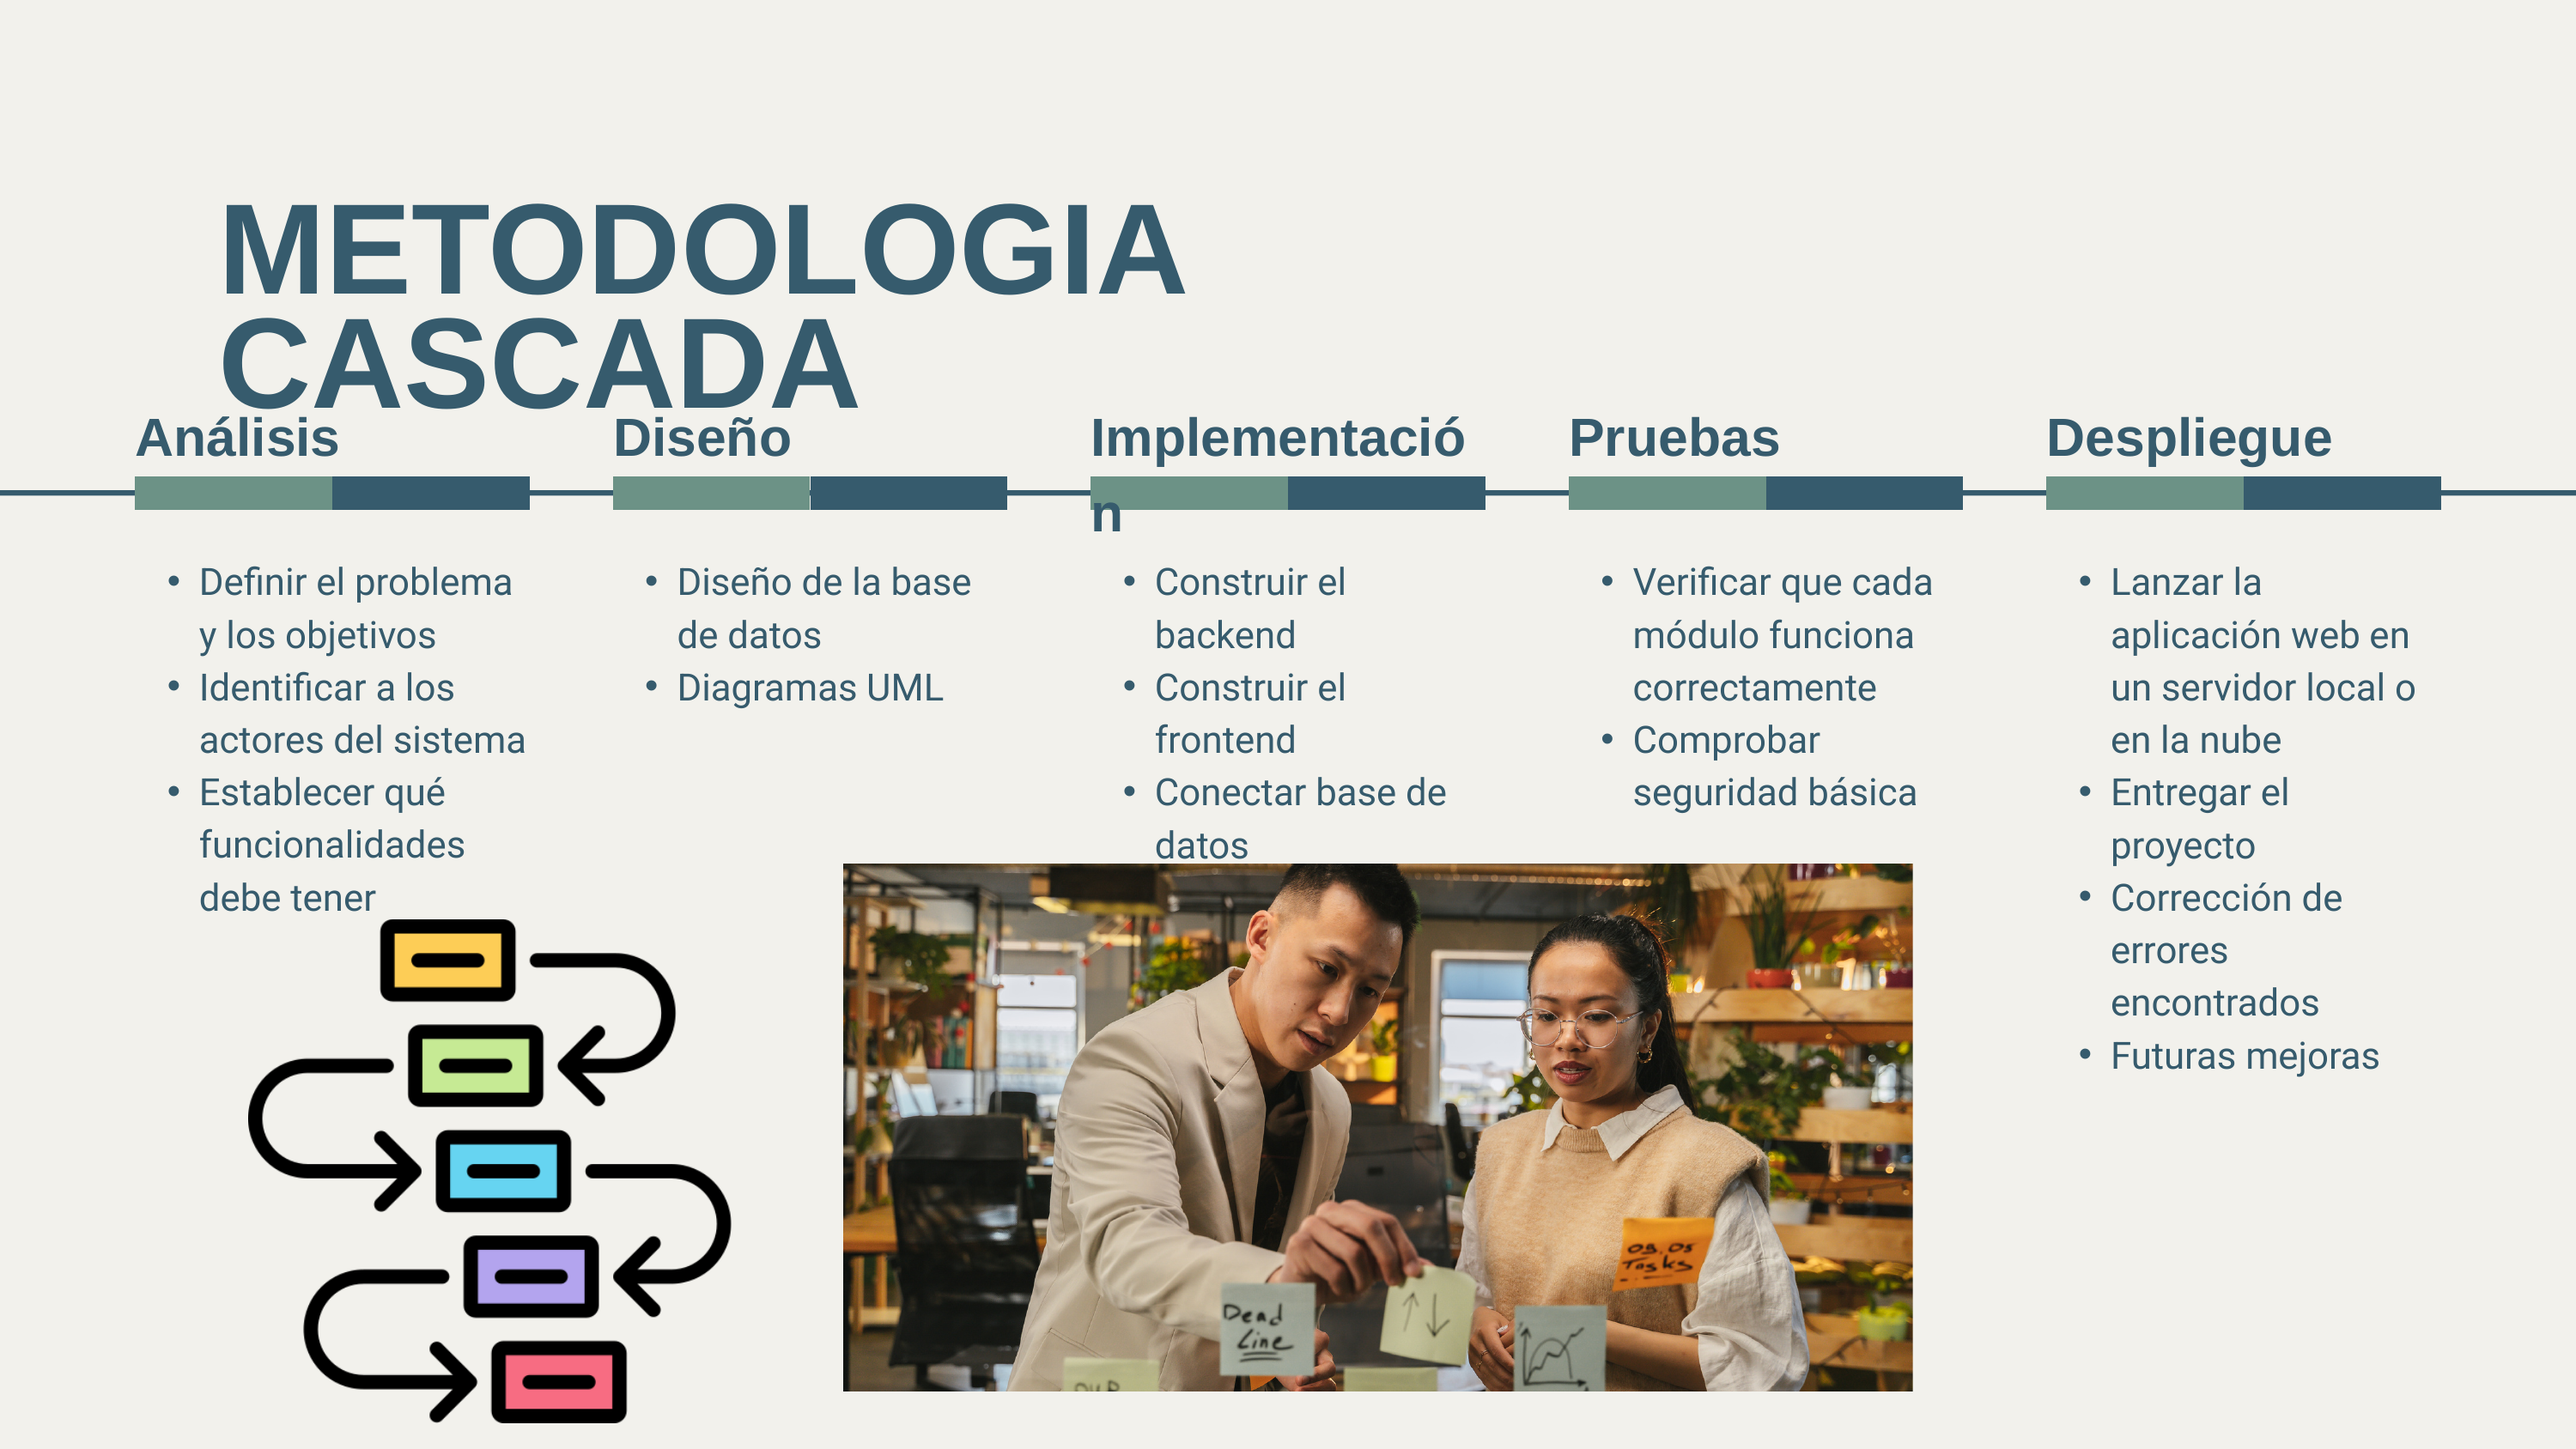

METODOLOGIA CASCADA
Análisis
Diseño
Implementación
Pruebas
Despliegue

Definir el problema y los objetivos
Identificar a los actores del sistema
Establecer qué funcionalidades debe tener

Diseño de la base de datos
Diagramas UML

Construir el backend
Construir el frontend
Conectar base de datos

Verificar que cada módulo funciona correctamente
Comprobar seguridad básica

Lanzar la aplicación web en un servidor local o en la nube
Entregar el proyecto
Corrección de errores encontrados
Futuras mejoras